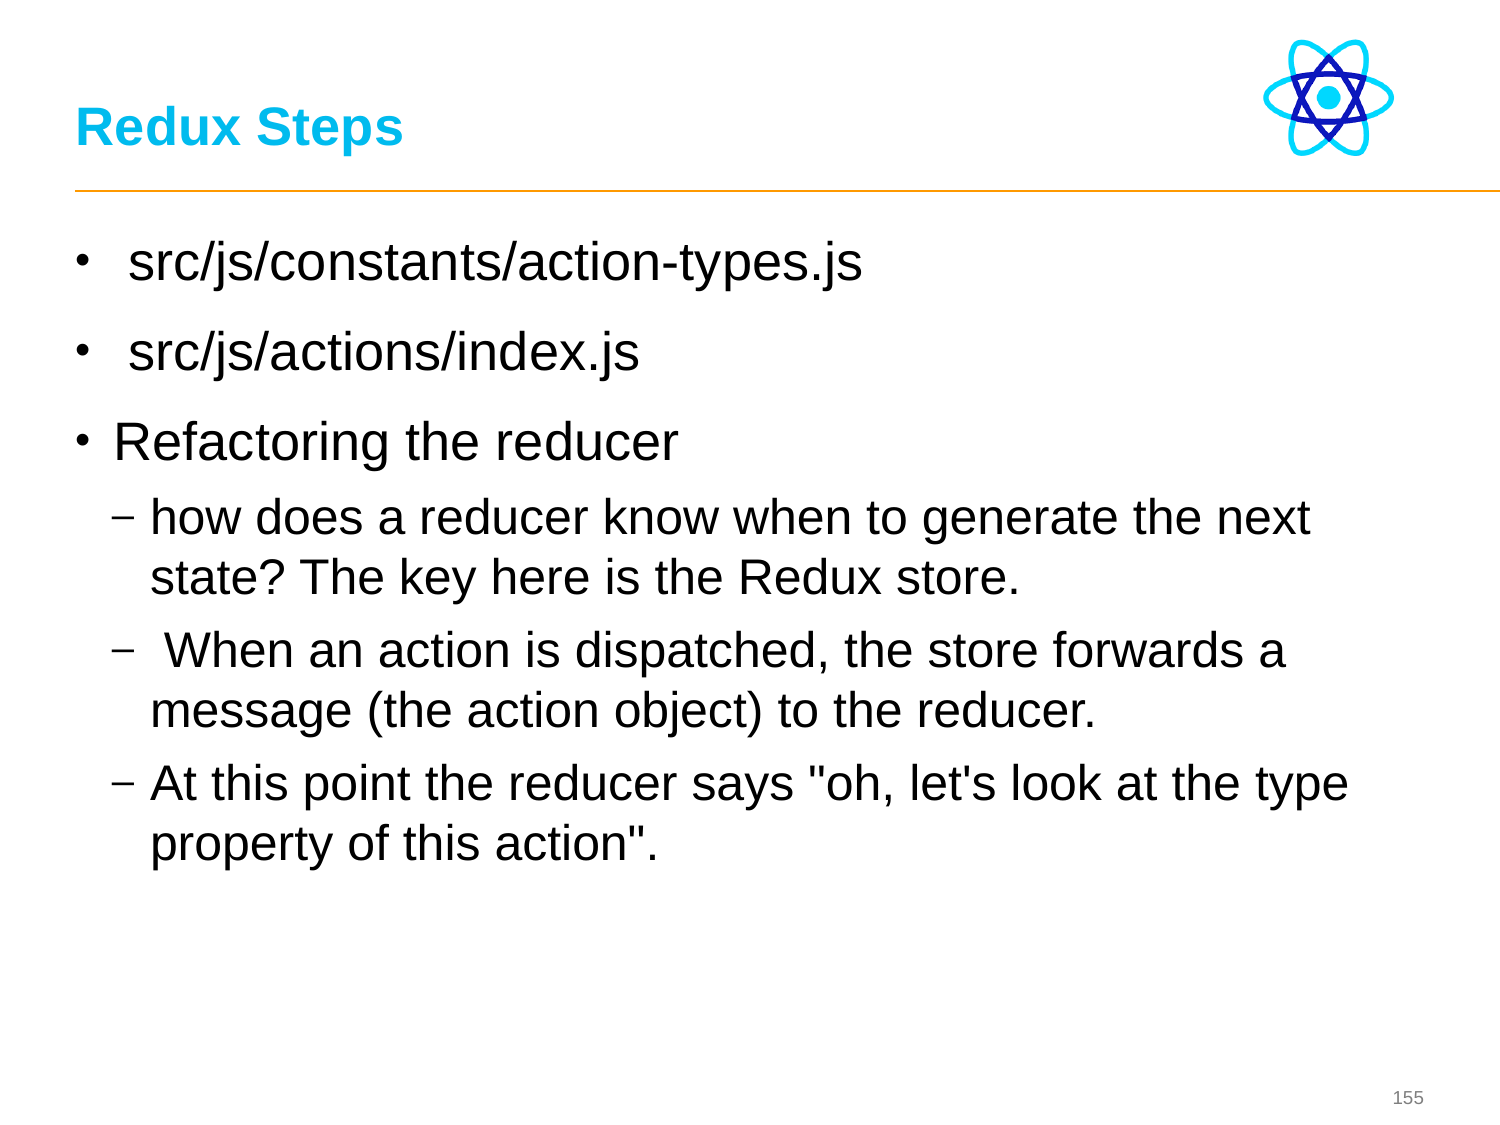

# Redux Steps
 src/js/constants/action-types.js
 src/js/actions/index.js
Refactoring the reducer
how does a reducer know when to generate the next state? The key here is the Redux store.
 When an action is dispatched, the store forwards a message (the action object) to the reducer.
At this point the reducer says "oh, let's look at the type property of this action".